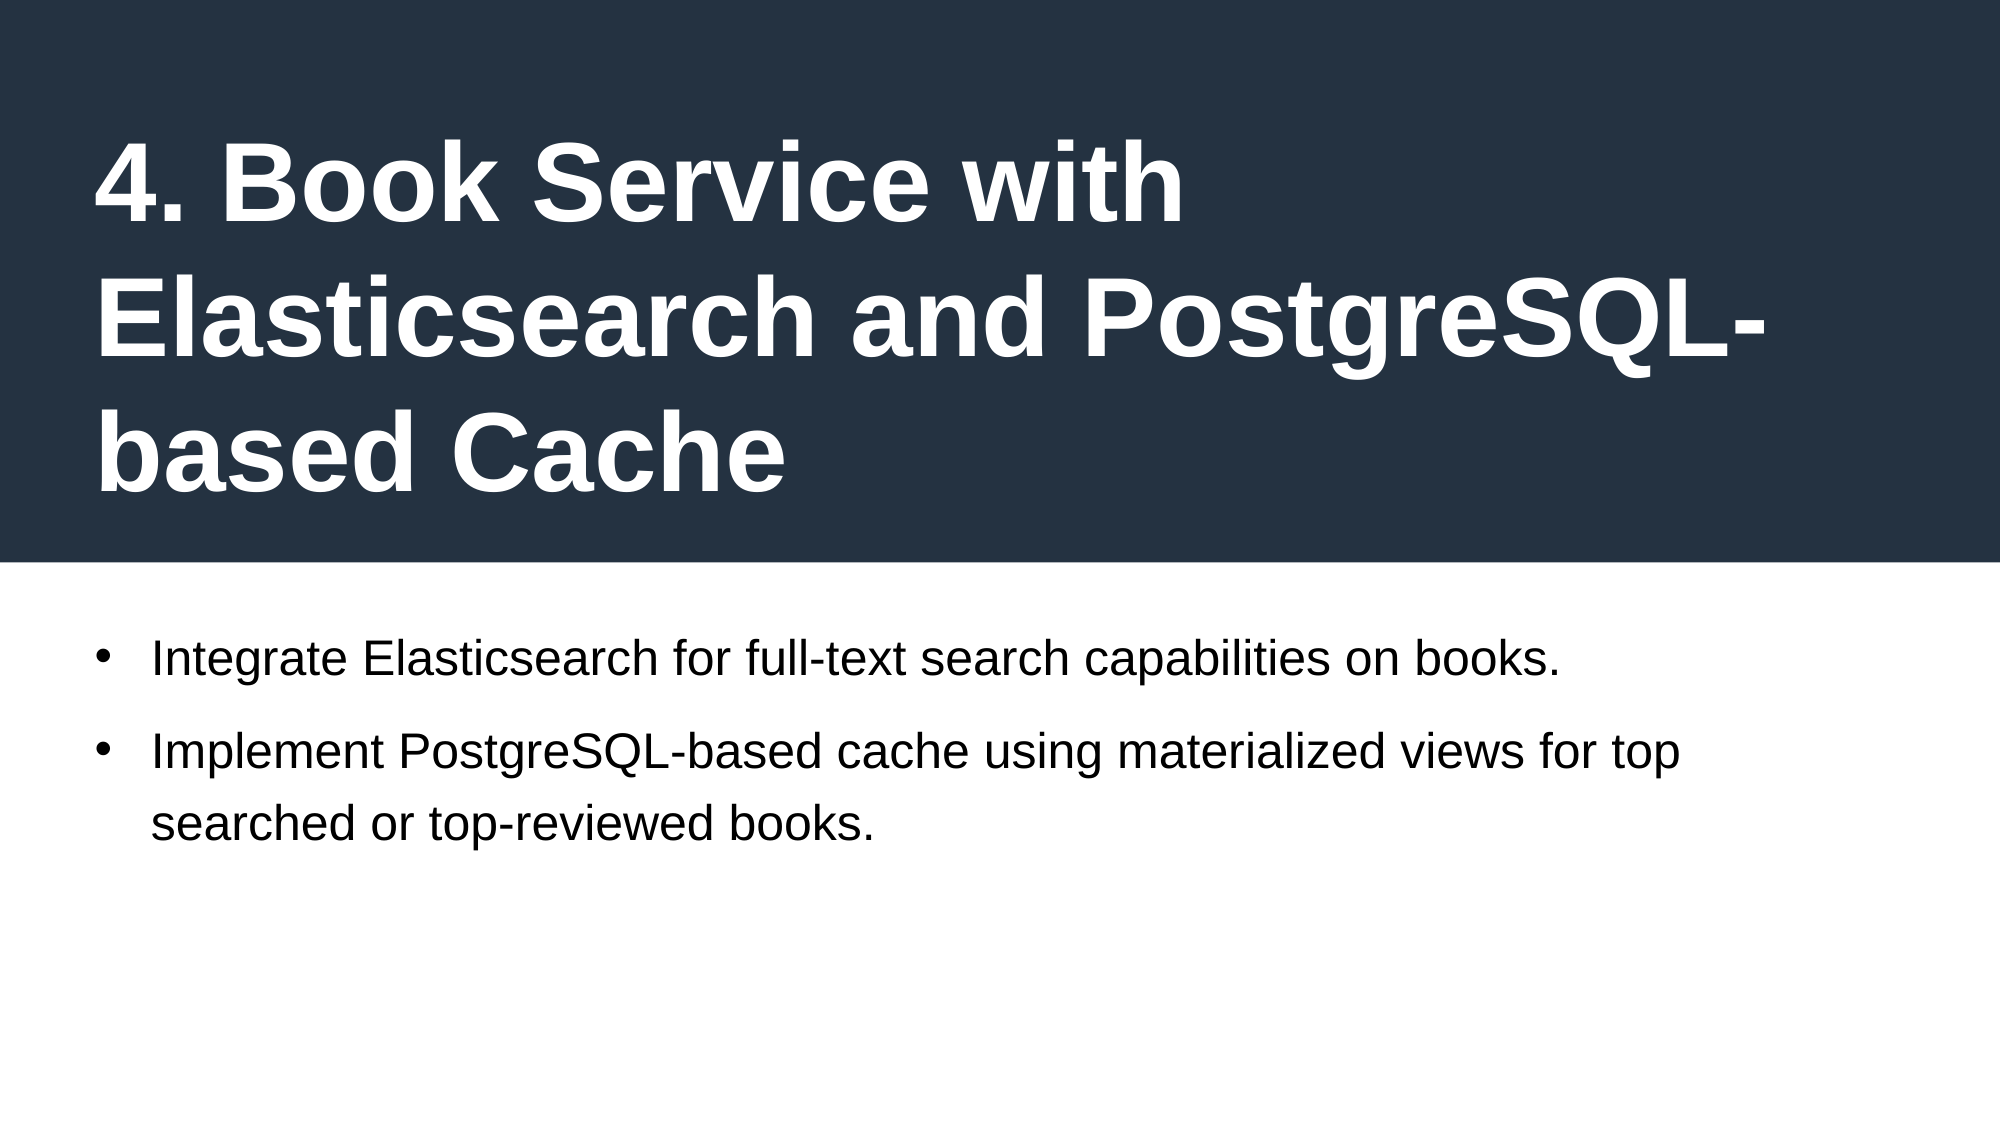

# 4. Book Service with Elasticsearch and PostgreSQL-based Cache
Integrate Elasticsearch for full-text search capabilities on books.
Implement PostgreSQL-based cache using materialized views for top searched or top-reviewed books.